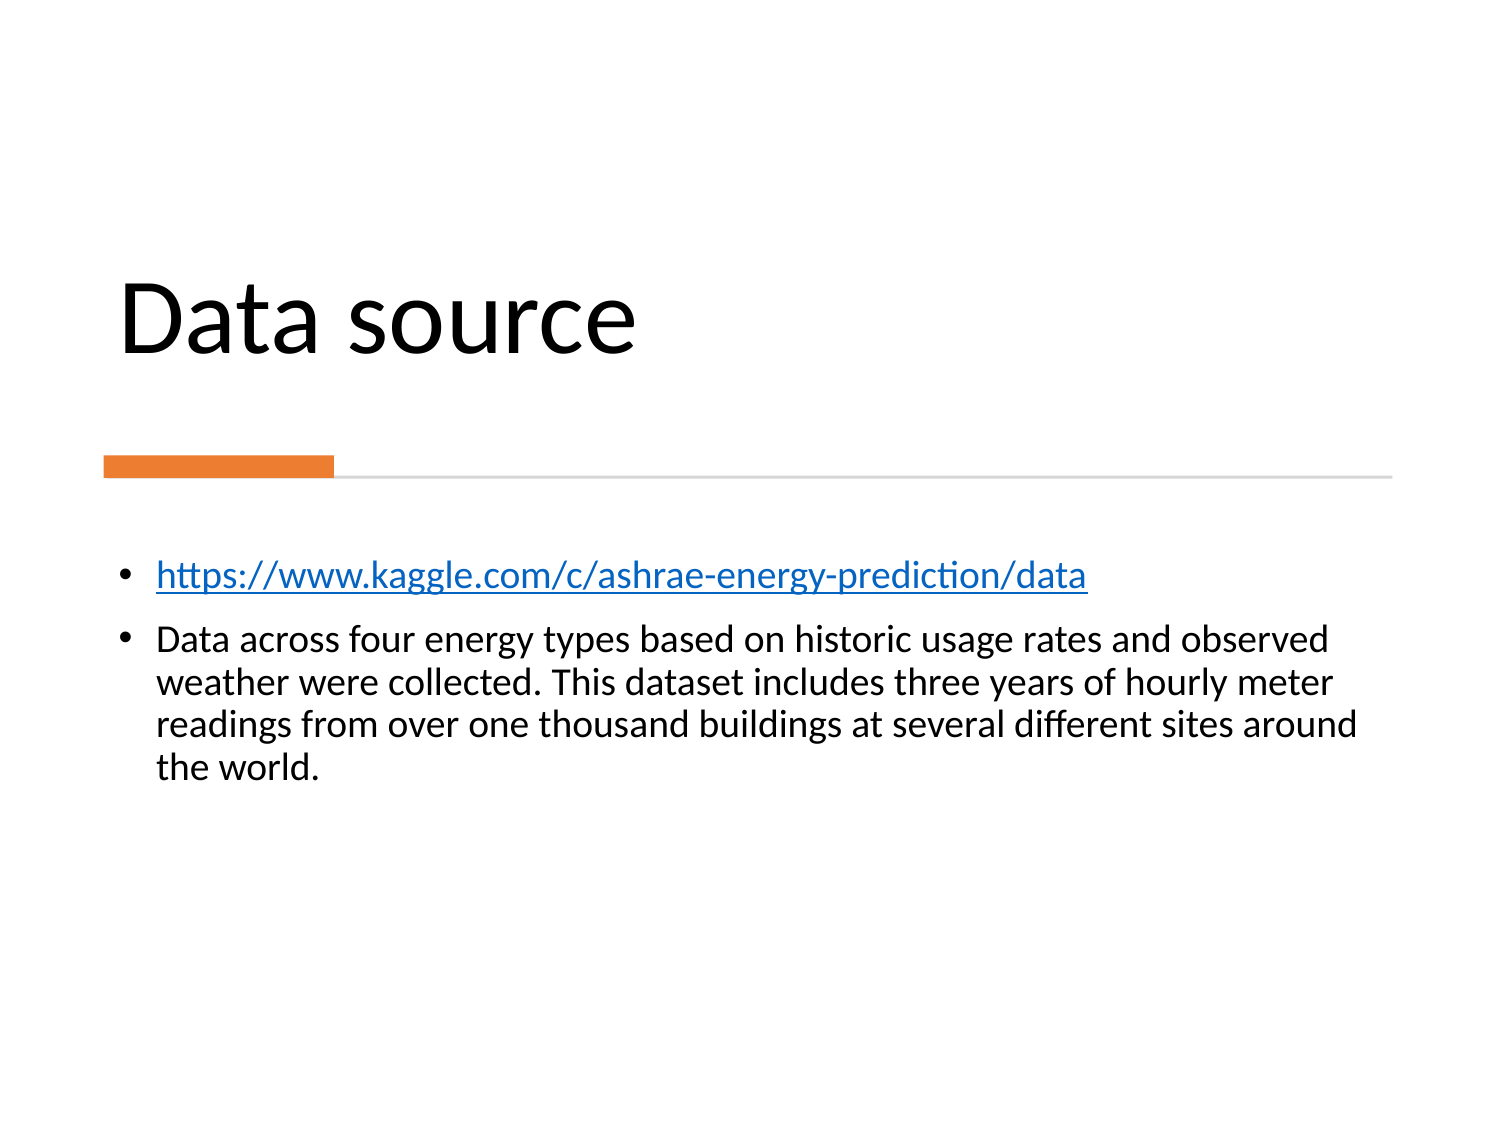

# Data source

https://www.kaggle.com/c/ashrae-energy-prediction/data
Data across four energy types based on historic usage rates and observed weather were collected. This dataset includes three years of hourly meter readings from over one thousand buildings at several different sites around the world.